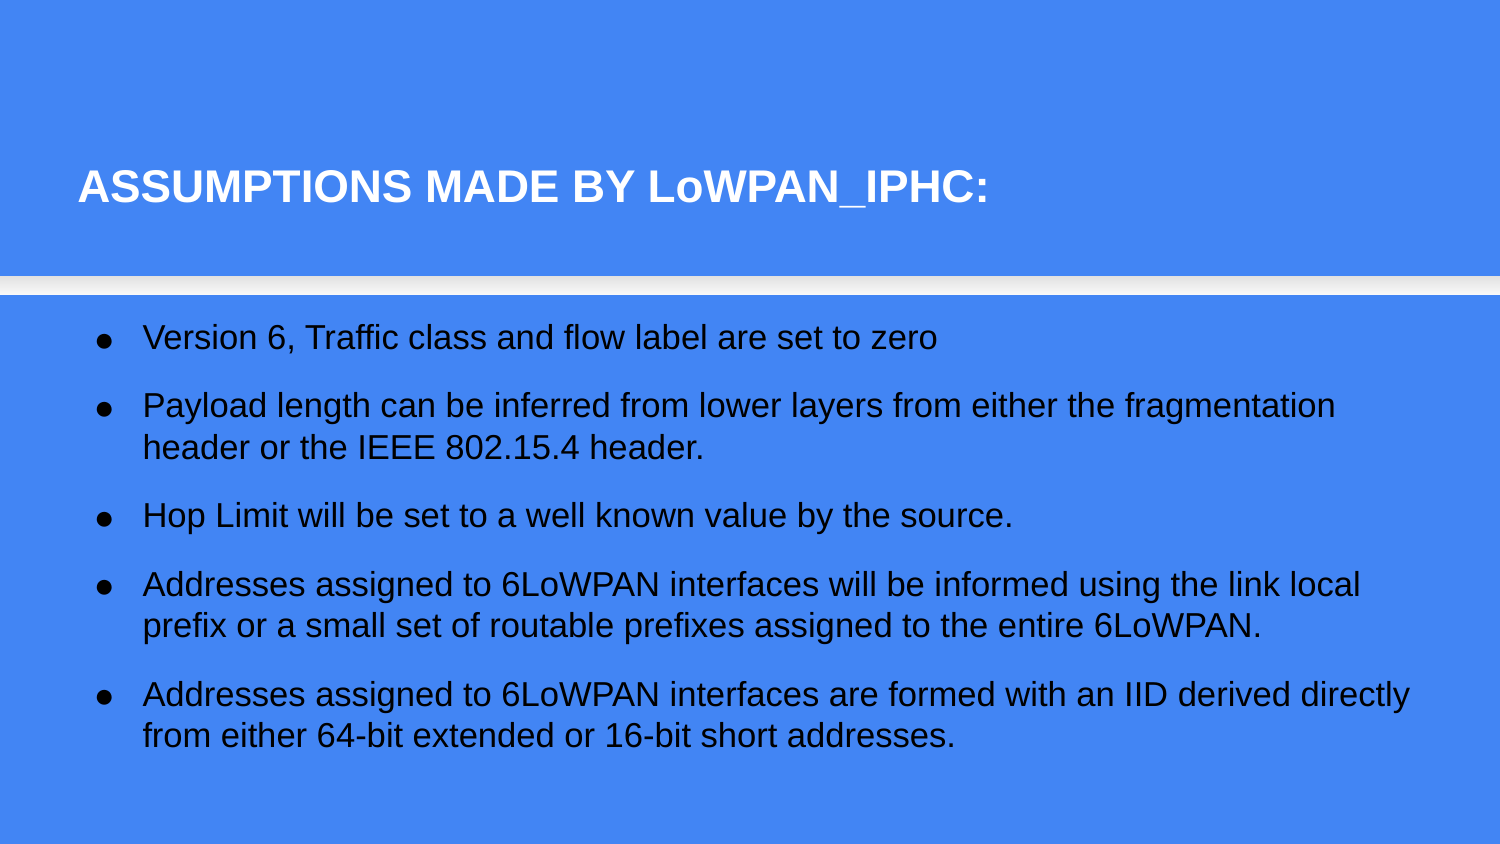

ASSUMPTIONS MADE BY LoWPAN_IPHC:
Version 6, Traffic class and flow label are set to zero
Payload length can be inferred from lower layers from either the fragmentation header or the IEEE 802.15.4 header.
Hop Limit will be set to a well known value by the source.
Addresses assigned to 6LoWPAN interfaces will be informed using the link local prefix or a small set of routable prefixes assigned to the entire 6LoWPAN.
Addresses assigned to 6LoWPAN interfaces are formed with an IID derived directly from either 64-bit extended or 16-bit short addresses.